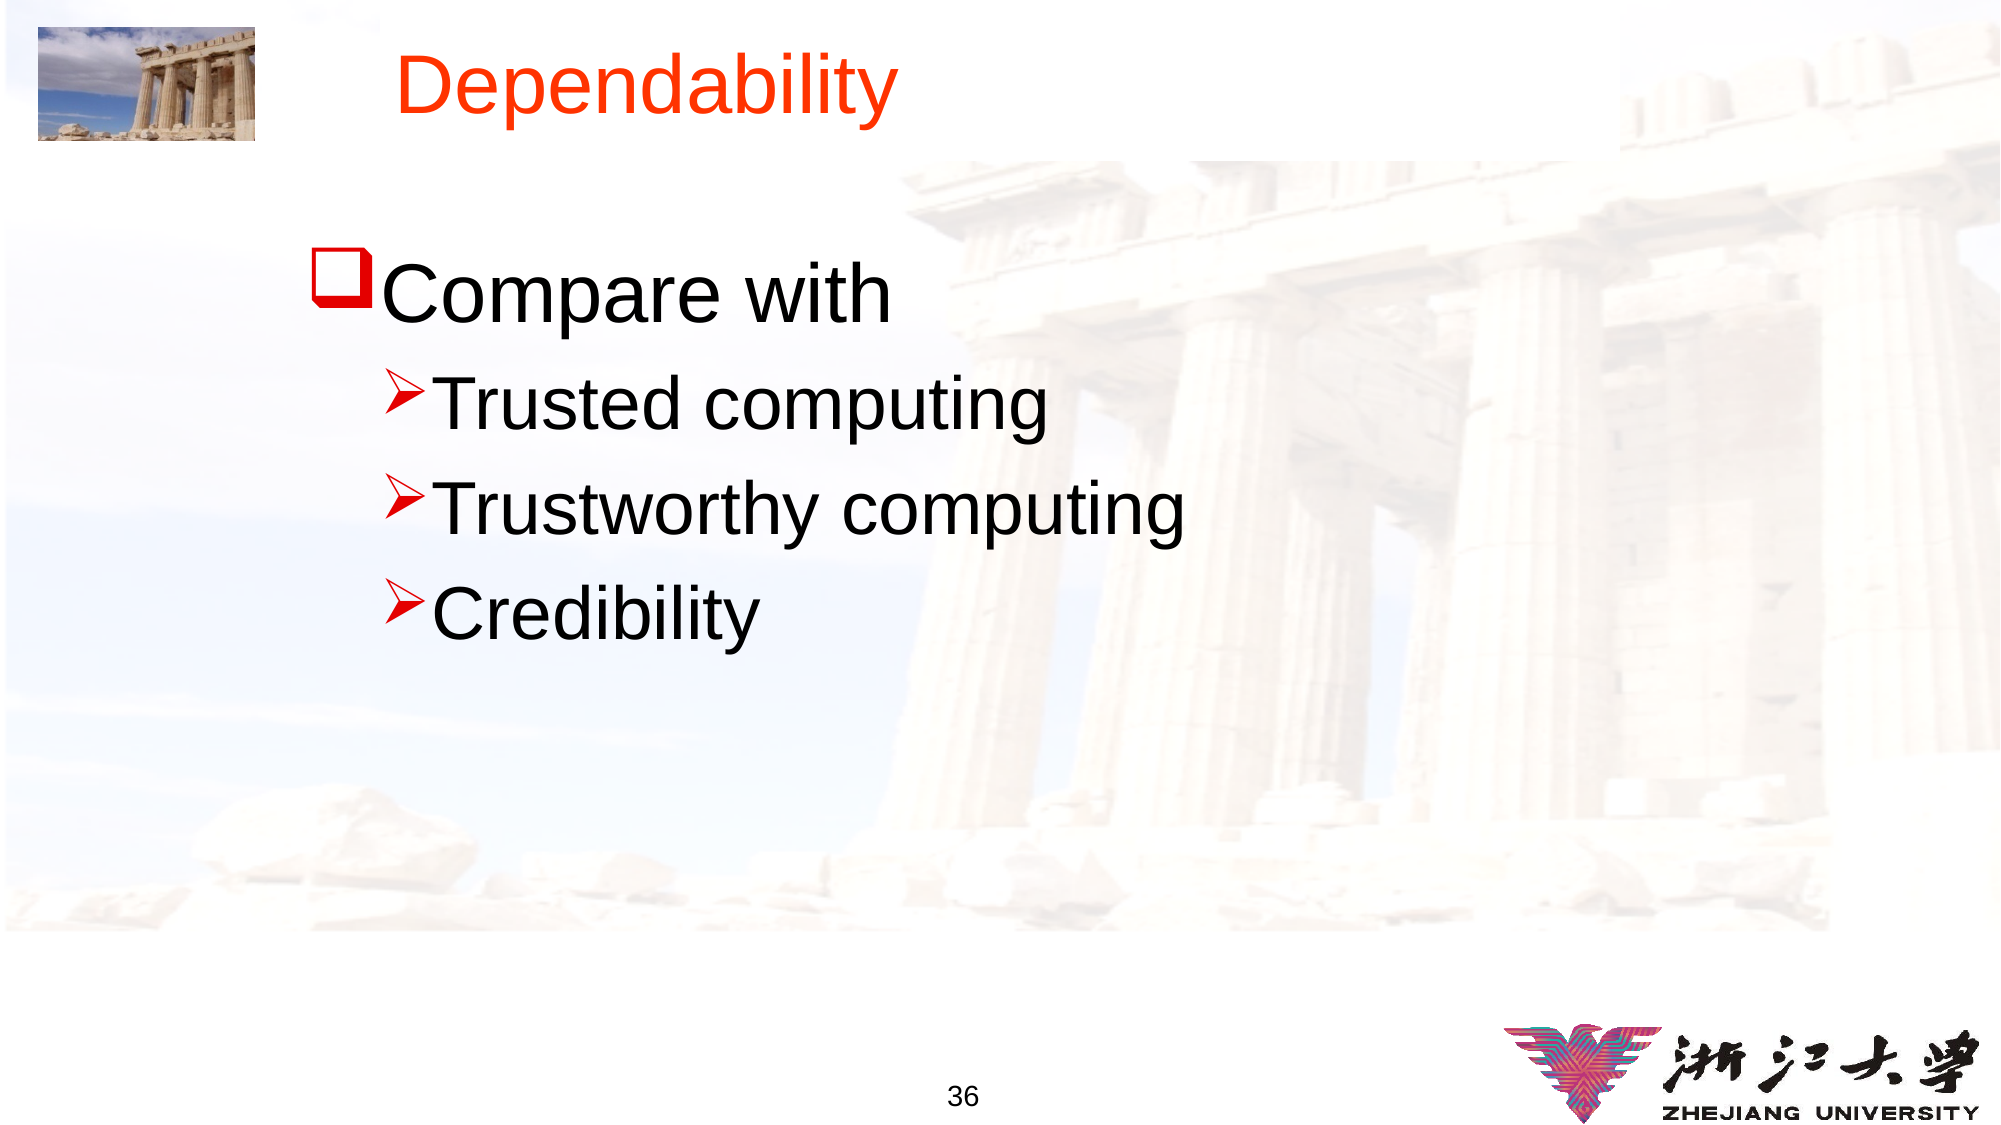

# Dependability
Compare with
Trusted computing
Trustworthy computing
Credibility